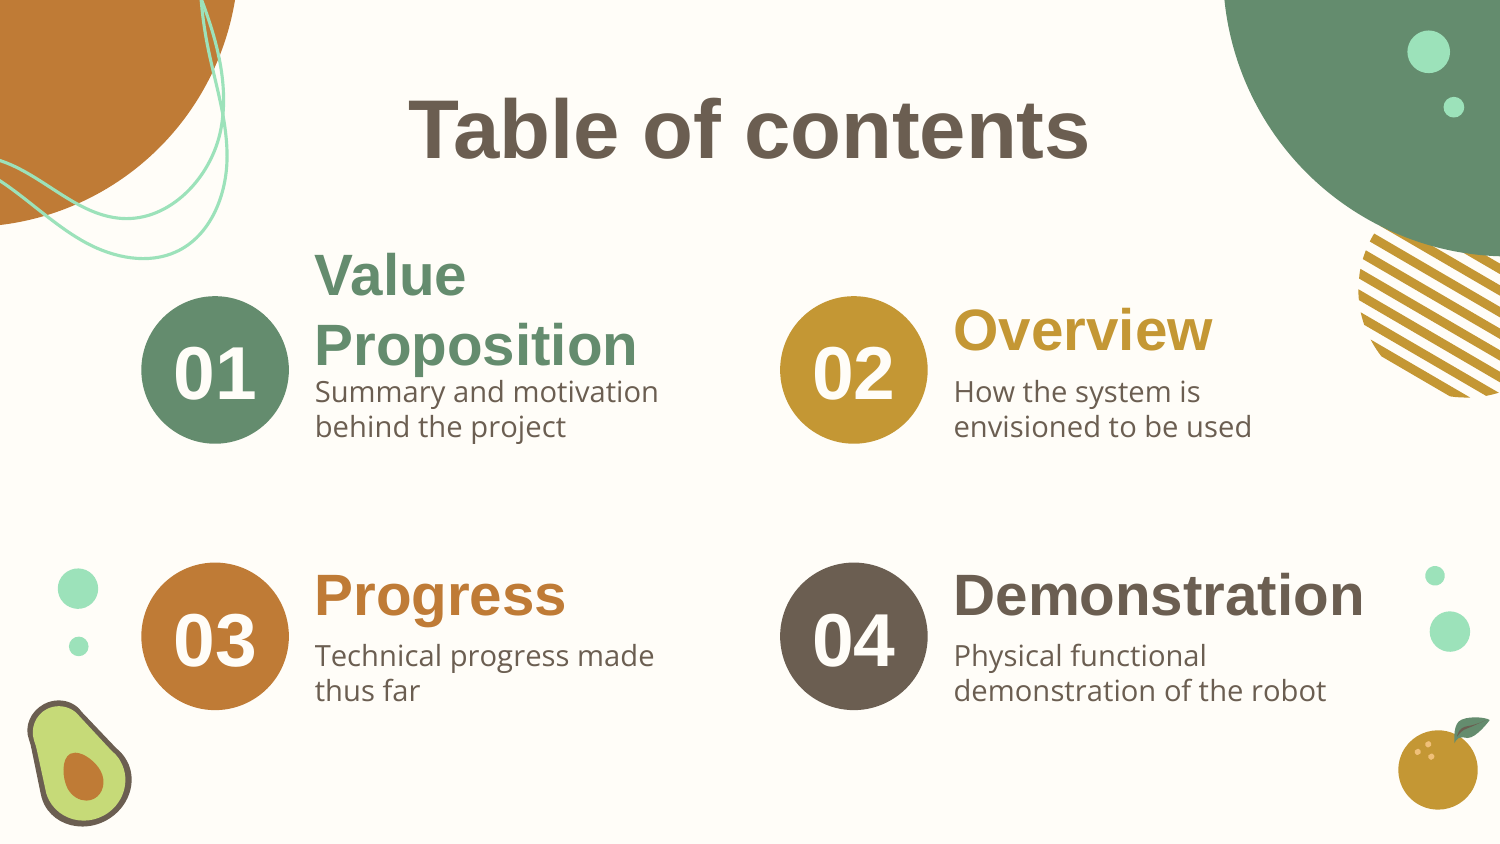

Table of contents
# Value Proposition
Overview

01
02
Summary and motivation behind the project
How the system is envisioned to be used
Progress
Demonstration

03
04
Technical progress made thus far
Physical functional demonstration of the robot